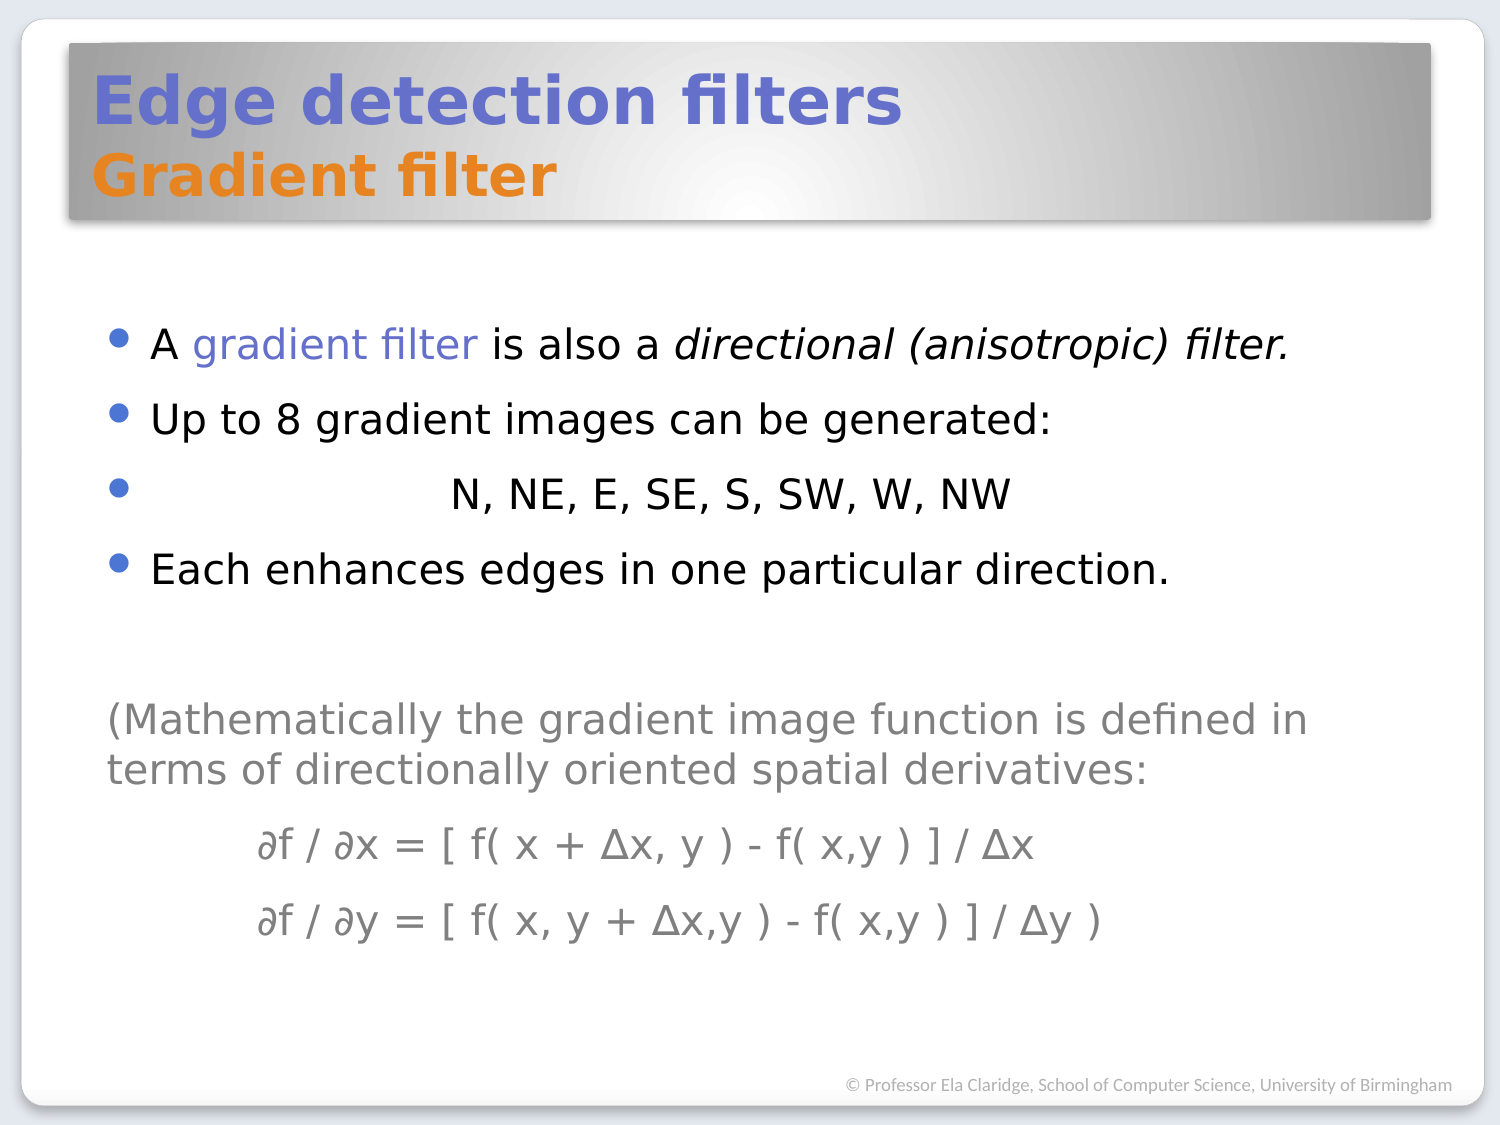

# Edge detection filters Gradient filter
A gradient filter is also a directional (anisotropic) filter.
Up to 8 gradient images can be generated:
		N, NE, E, SE, S, SW, W, NW
Each enhances edges in one particular direction.

(Mathematically the gradient image function is defined in terms of directionally oriented spatial derivatives:
 	∂f / ∂x = [ f( x + ∆x, y ) - f( x,y ) ] / ∆x
	∂f / ∂y = [ f( x, y + ∆x,y ) - f( x,y ) ] / ∆y )

© Professor Ela Claridge, School of Computer Science, University of Birmingham